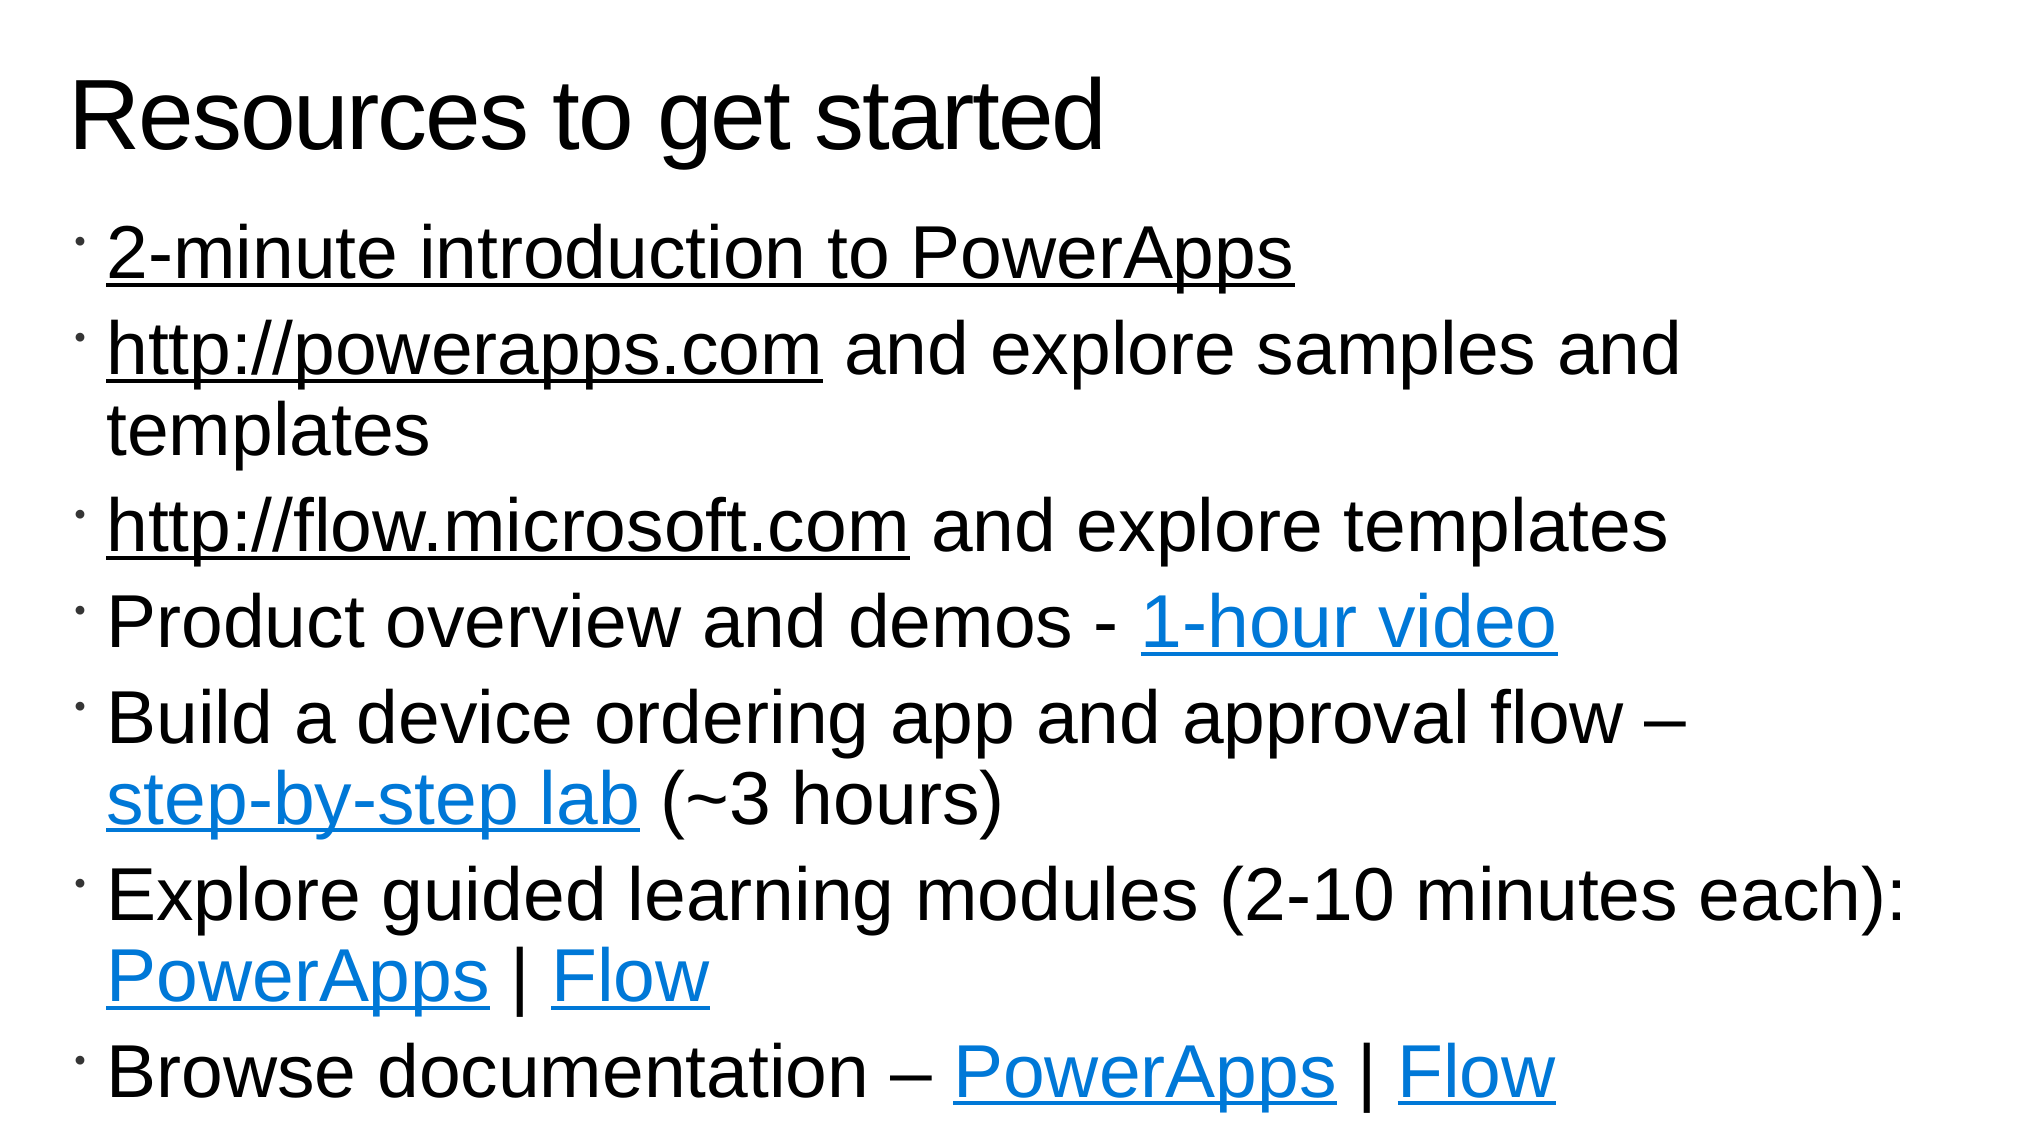

# Resources to get started
2-minute introduction to PowerApps
http://powerapps.com and explore samples and templates
http://flow.microsoft.com and explore templates
Product overview and demos - 1-hour video
Build a device ordering app and approval flow – step-by-step lab (~3 hours)
Explore guided learning modules (2-10 minutes each): PowerApps | Flow
Browse documentation – PowerApps | Flow